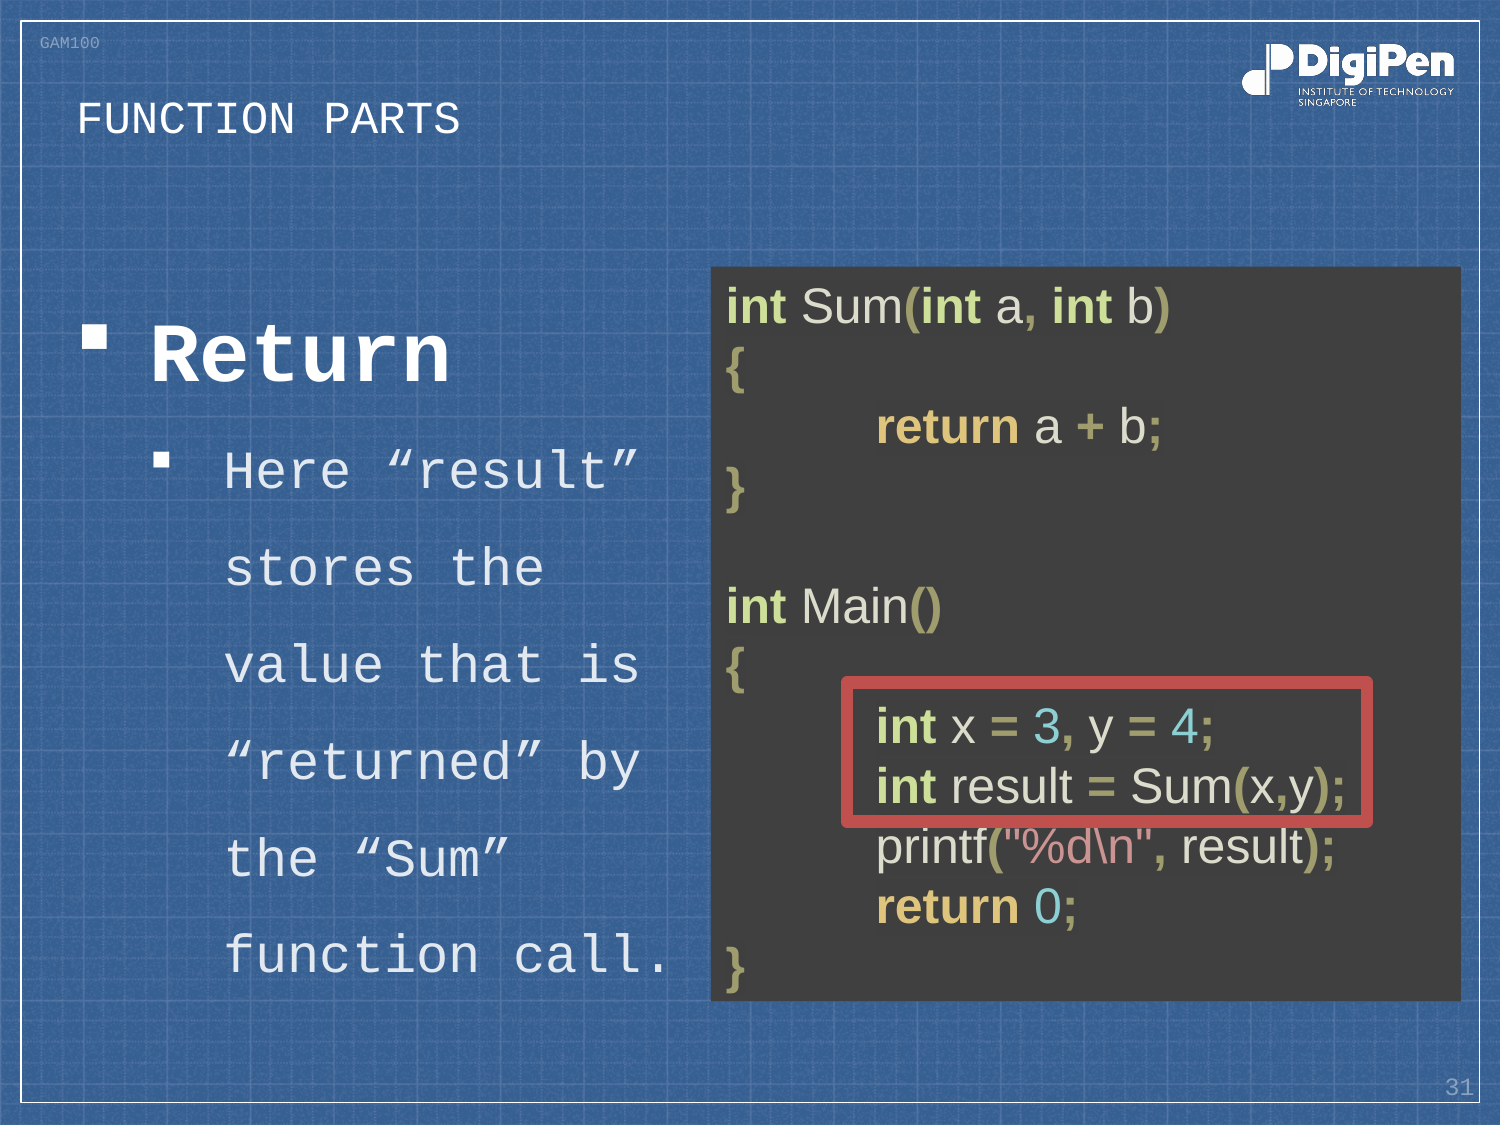

# Function parts
Return
Here “result” stores the value that is “returned” by the “Sum” function call.

int Sum(int a, int b)
{
	return a + b;
}

int Main()
{
	int x = 3, y = 4;
	int result = Sum(x,y);
	printf("%d\n", result);
	return 0;
}

31